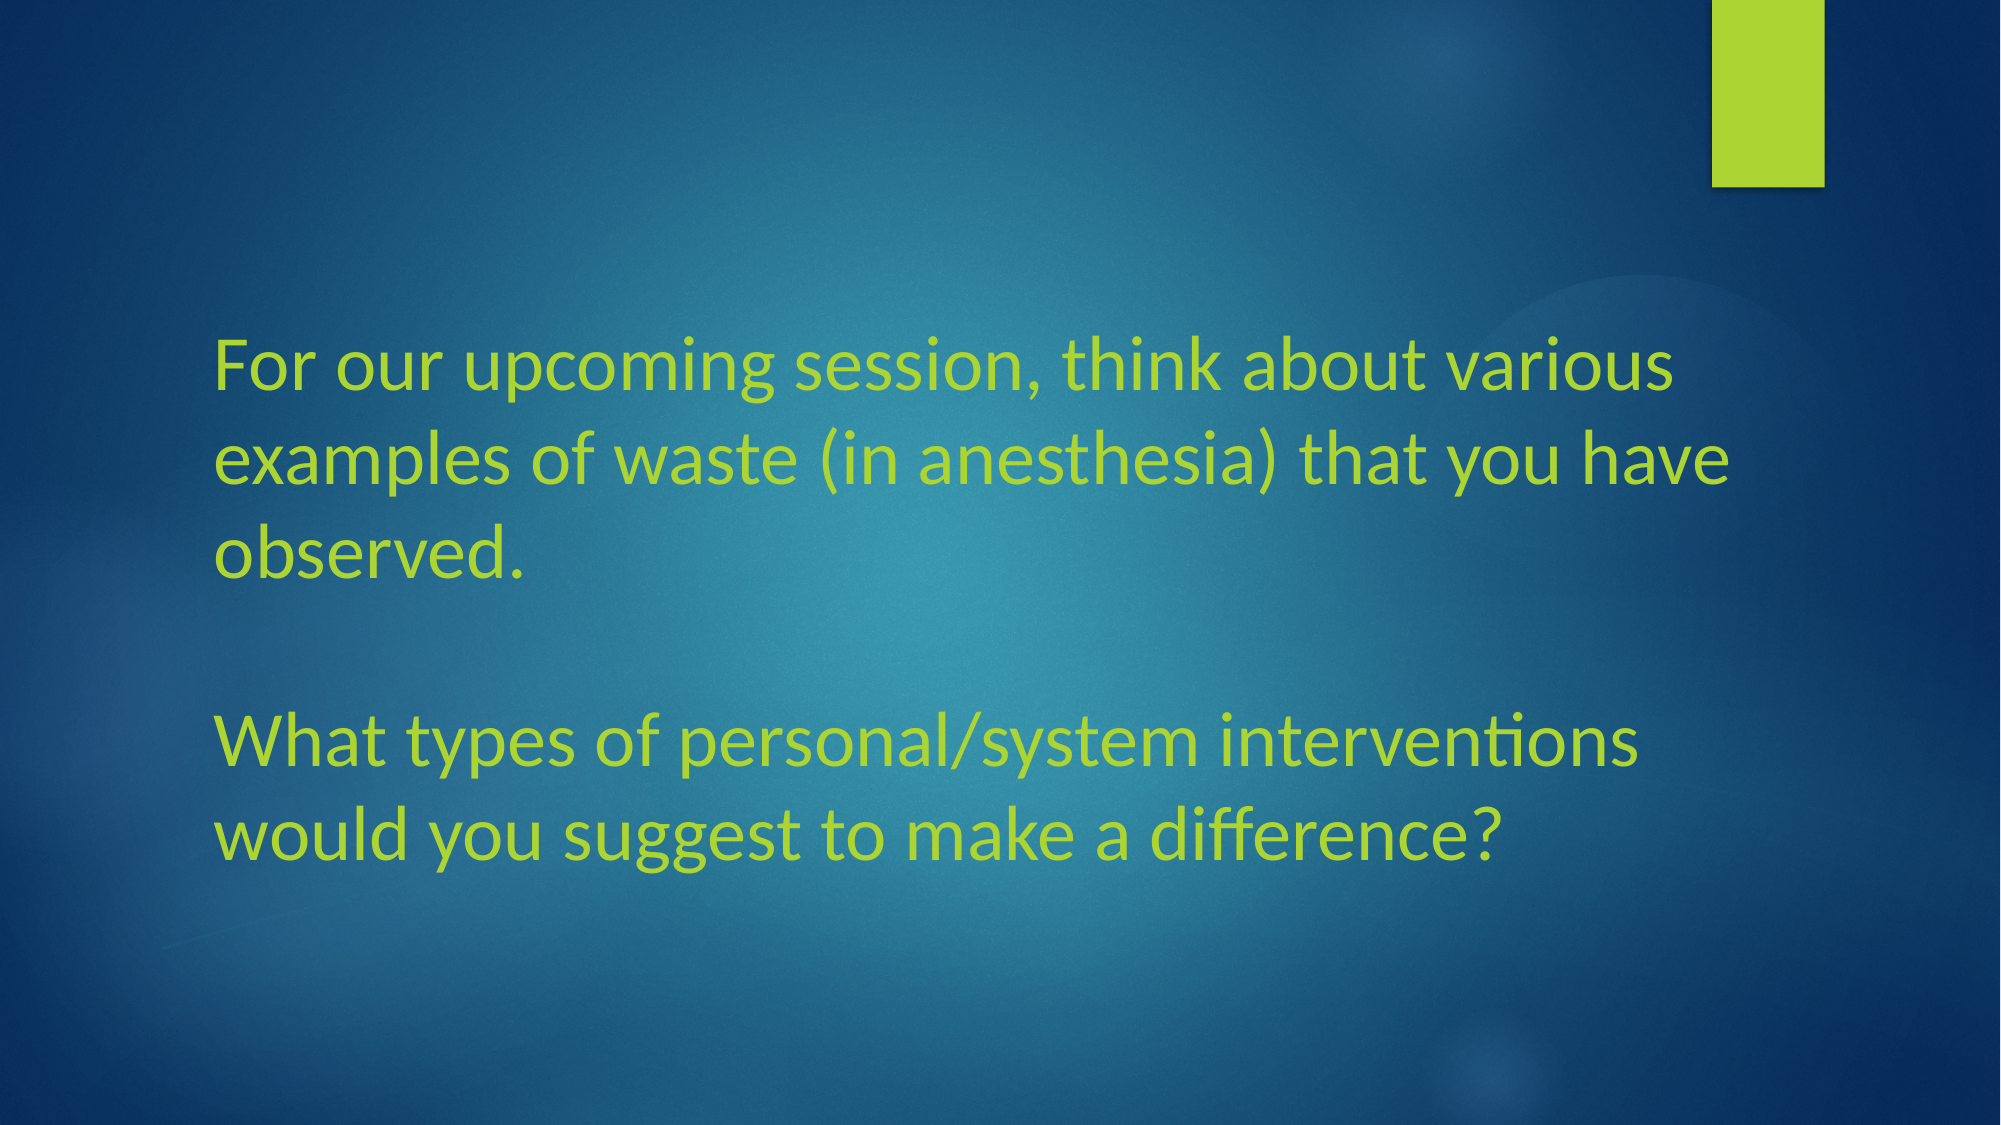

# For our upcoming session, think about various examples of waste (in anesthesia) that you have observed. What types of personal/system interventions would you suggest to make a difference?